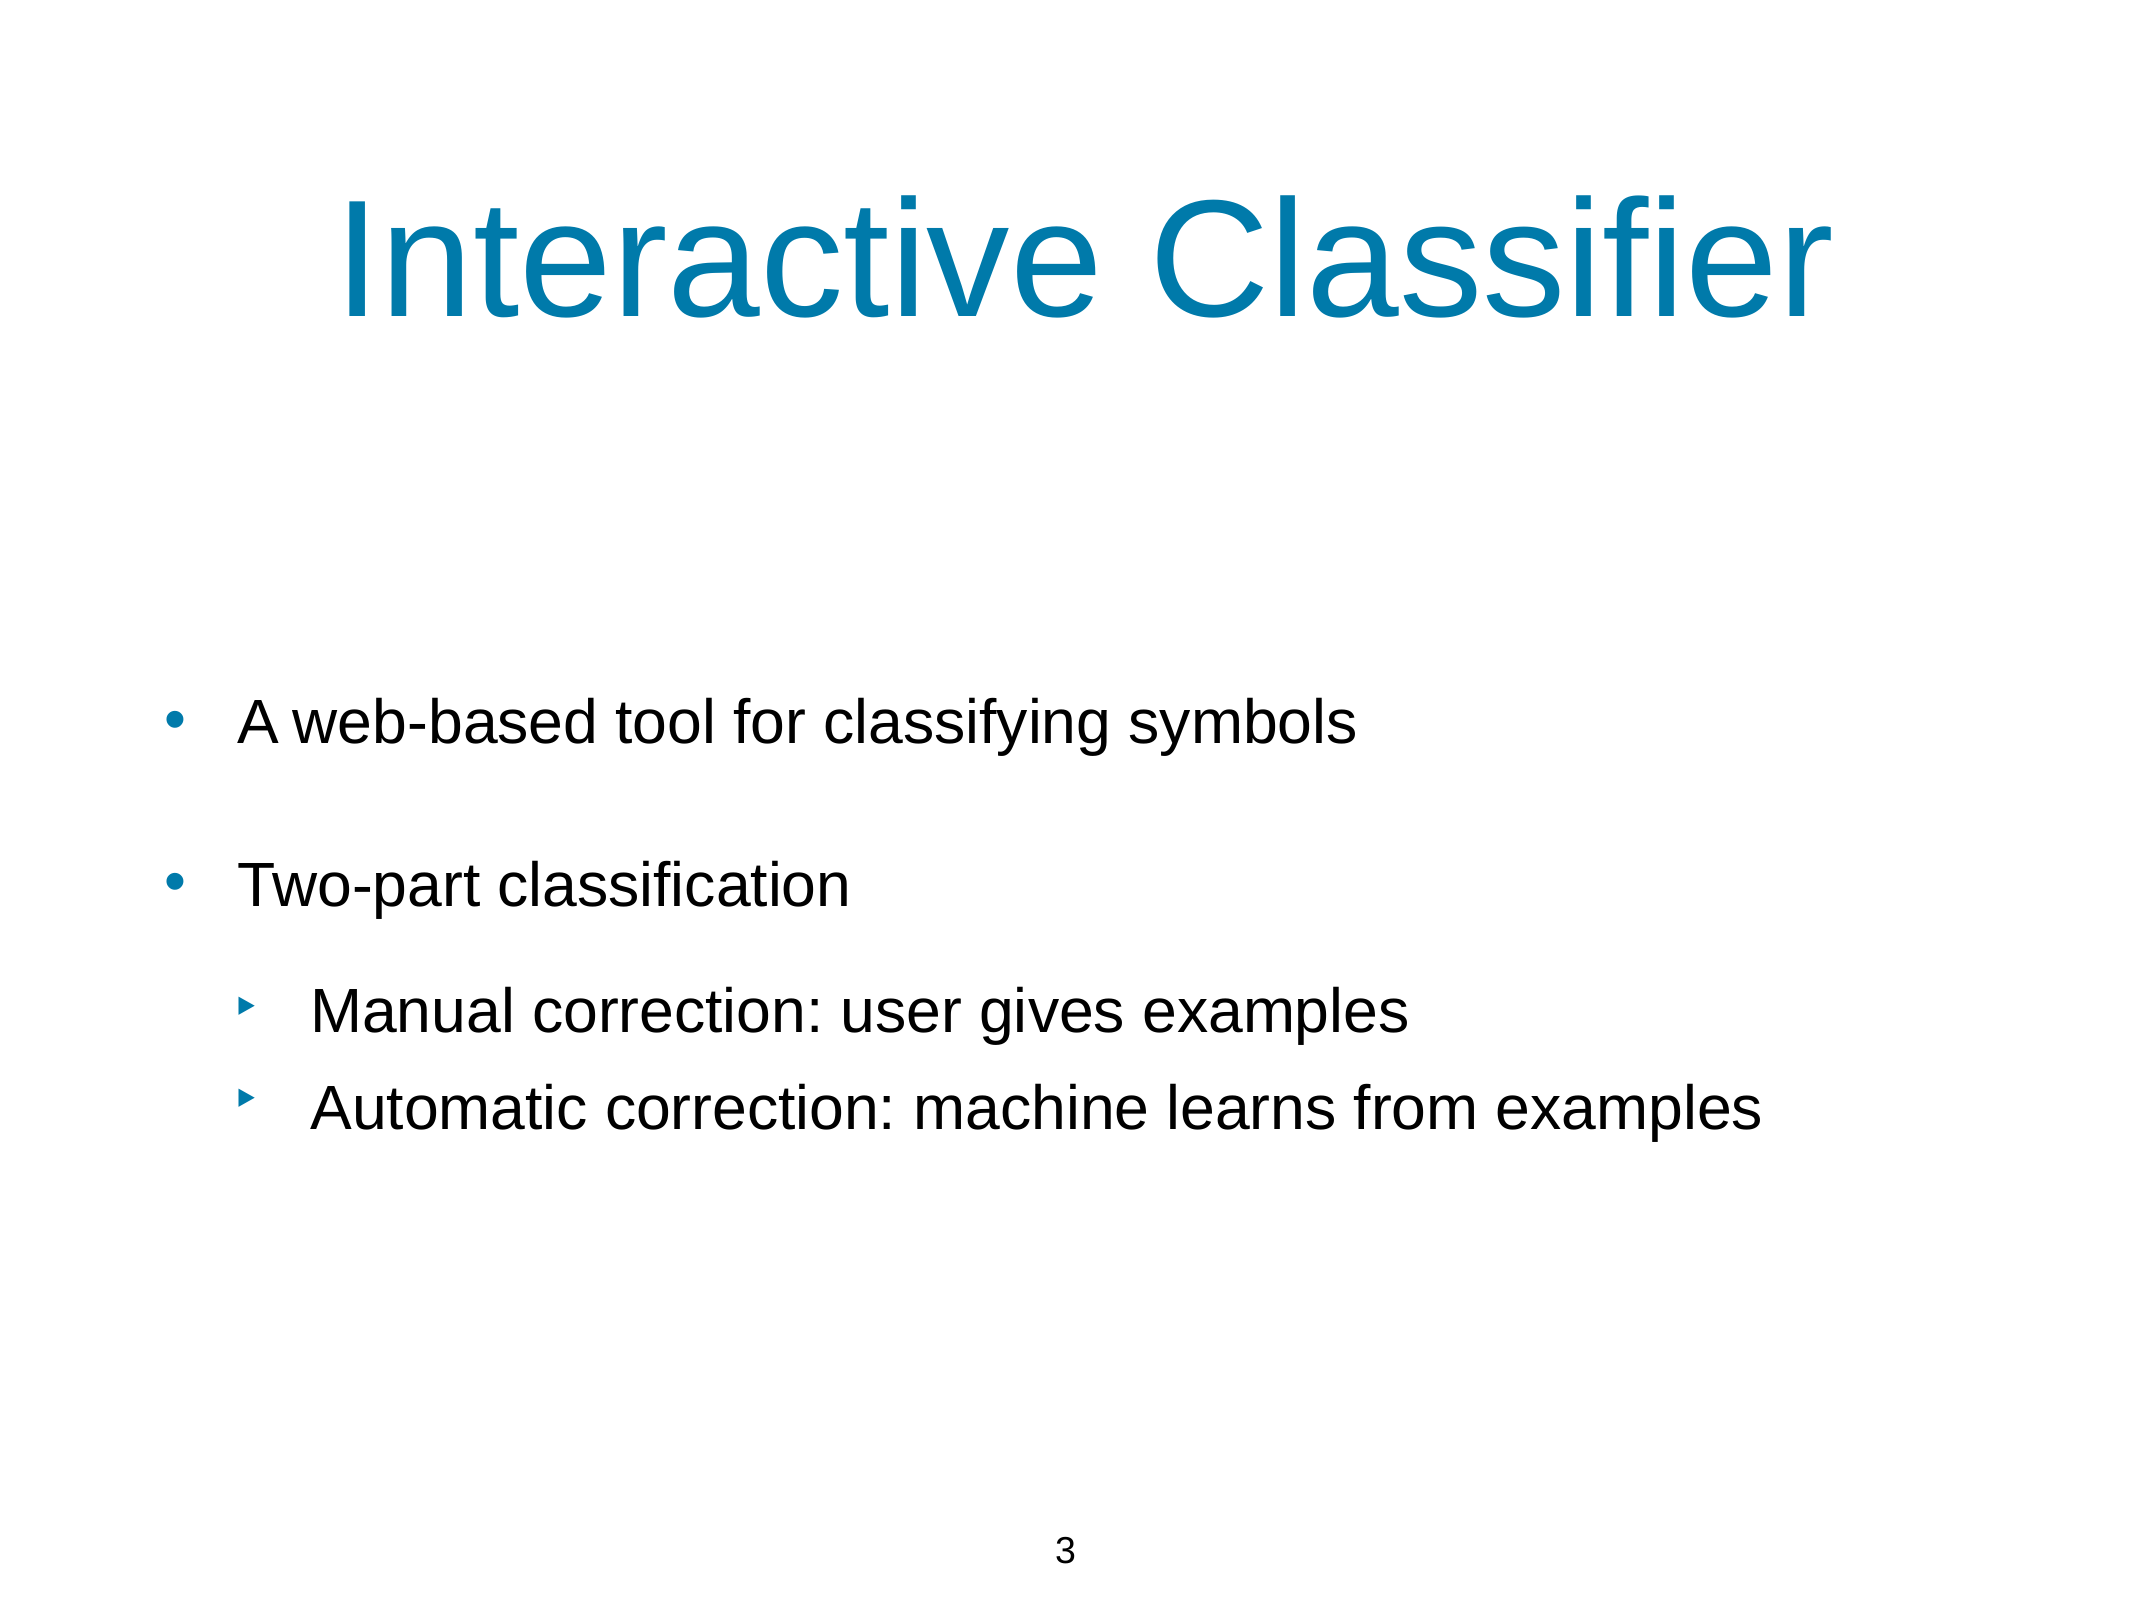

# Interactive Classifier
A web-based tool for classifying symbols
Two-part classification
Manual correction: user gives examples
Automatic correction: machine learns from examples
3